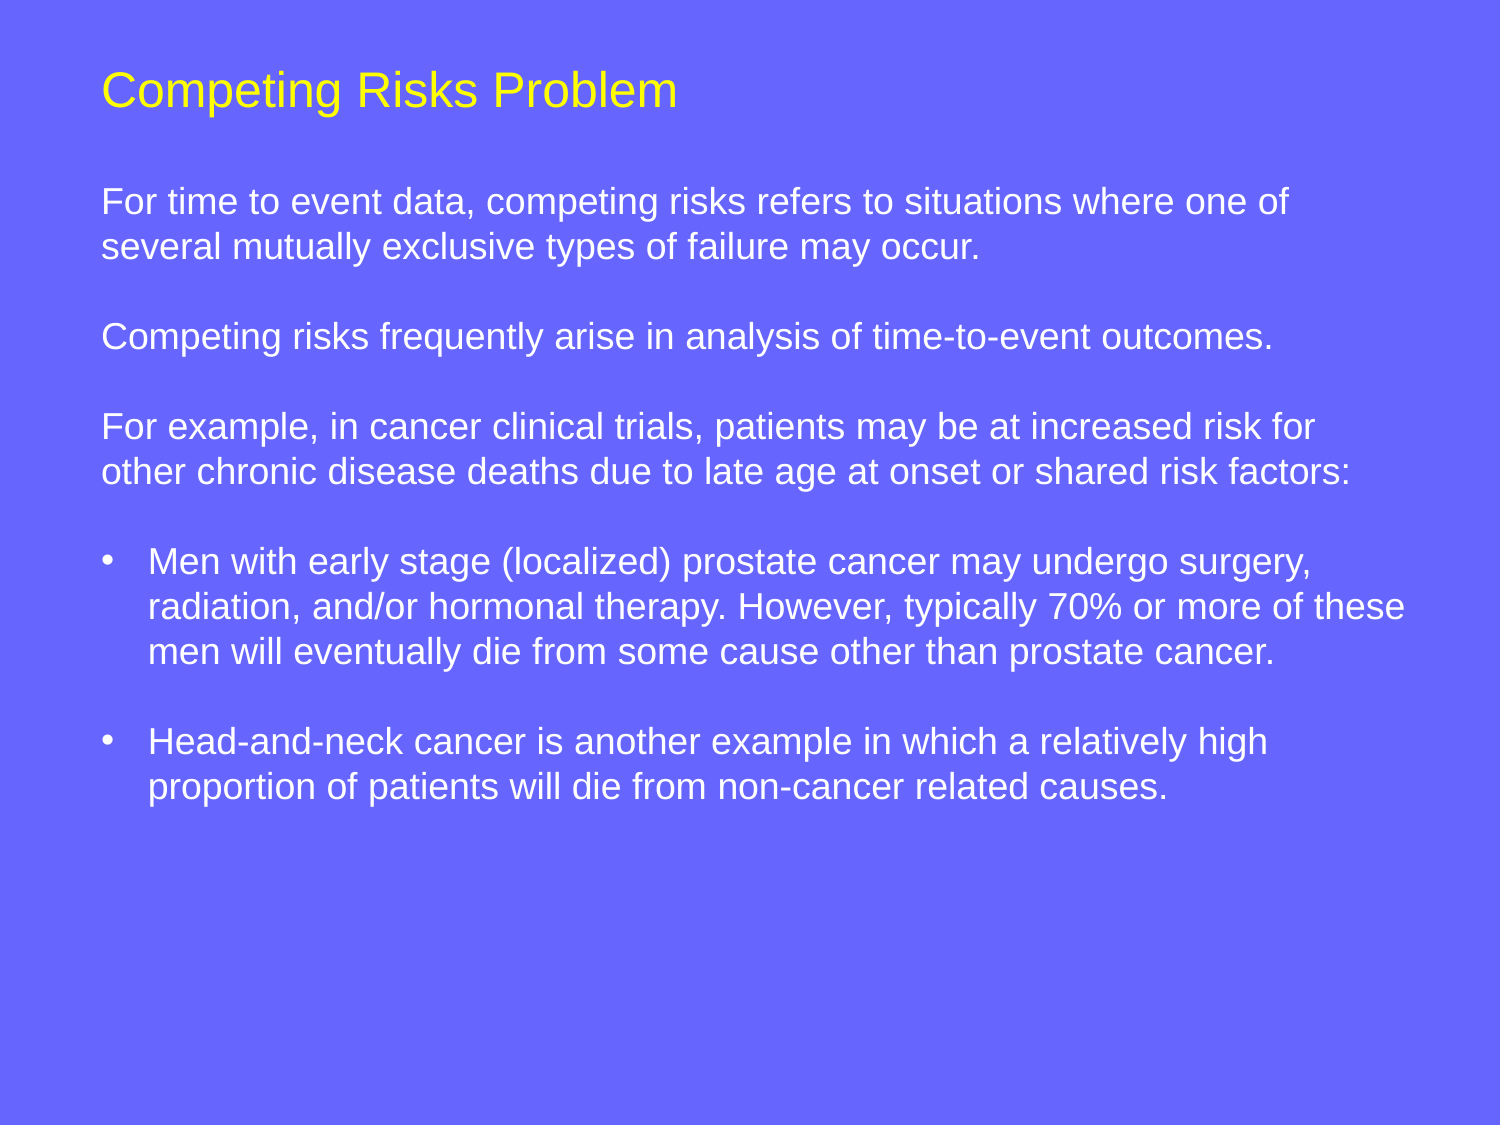

Competing Risks Problem

For time to event data, competing risks refers to situations where one of several mutually exclusive types of failure may occur.

Competing risks frequently arise in analysis of time-to-event outcomes.

For example, in cancer clinical trials, patients may be at increased risk for other chronic disease deaths due to late age at onset or shared risk factors:

Men with early stage (localized) prostate cancer may undergo surgery, radiation, and/or hormonal therapy. However, typically 70% or more of these men will eventually die from some cause other than prostate cancer.

Head-and-neck cancer is another example in which a relatively high proportion of patients will die from non-cancer related causes.